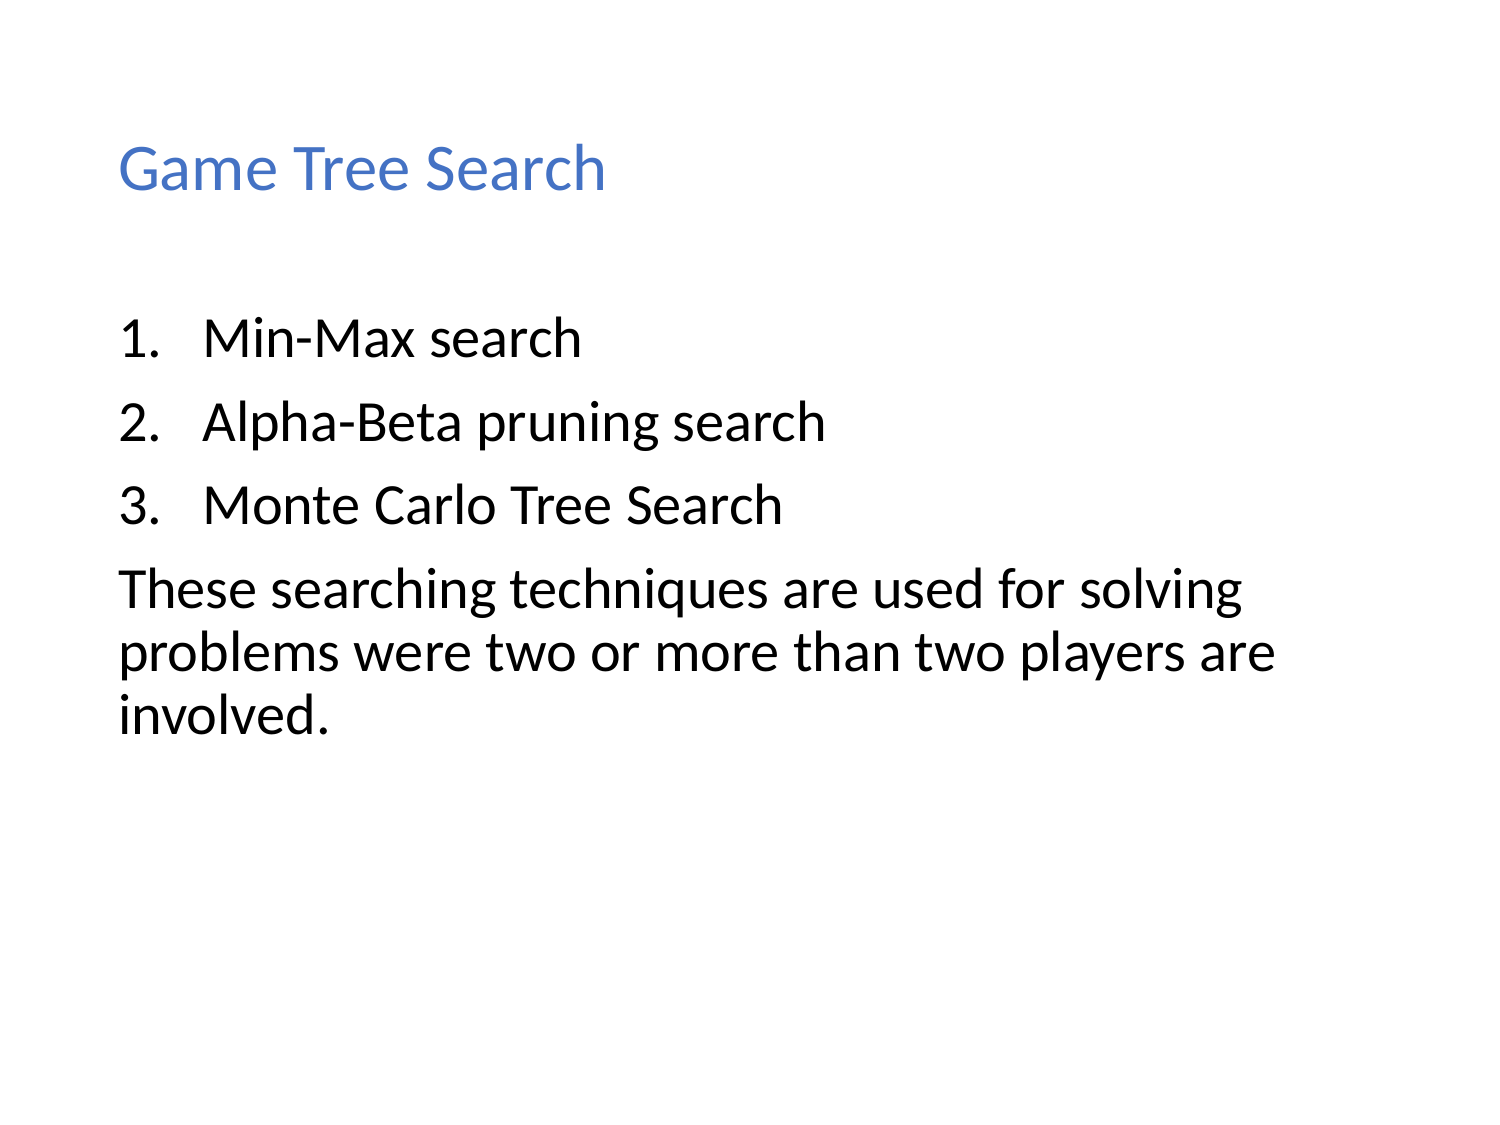

# Game Tree Search
Min-Max search
Alpha-Beta pruning search
Monte Carlo Tree Search
These searching techniques are used for solving problems were two or more than two players are involved.